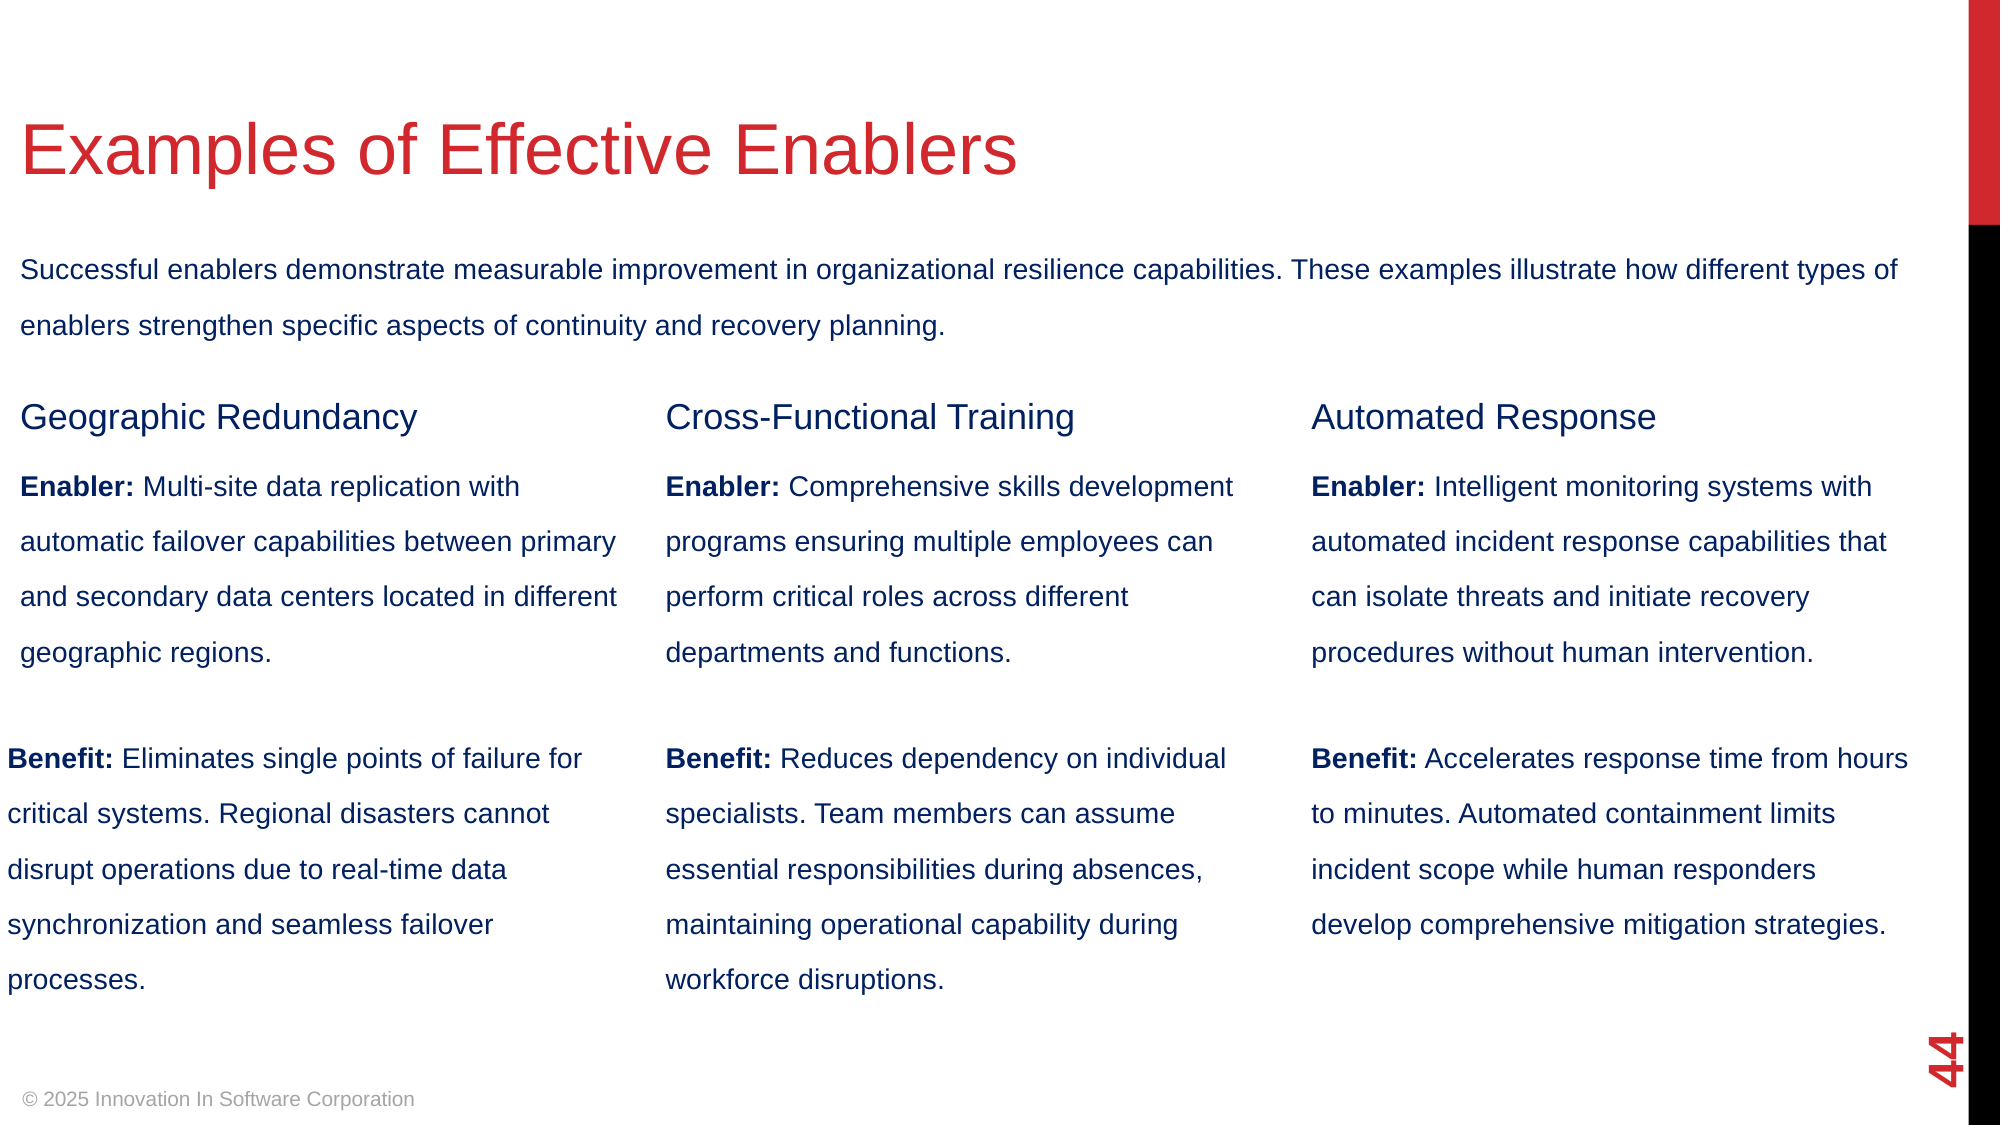

Examples of Effective Enablers
Successful enablers demonstrate measurable improvement in organizational resilience capabilities. These examples illustrate how different types of enablers strengthen specific aspects of continuity and recovery planning.
Cross-Functional Training
Automated Response
Geographic Redundancy
Enabler: Multi-site data replication with automatic failover capabilities between primary and secondary data centers located in different geographic regions.
Enabler: Comprehensive skills development programs ensuring multiple employees can perform critical roles across different departments and functions.
Enabler: Intelligent monitoring systems with automated incident response capabilities that can isolate threats and initiate recovery procedures without human intervention.
Benefit: Eliminates single points of failure for critical systems. Regional disasters cannot disrupt operations due to real-time data synchronization and seamless failover processes.
Benefit: Reduces dependency on individual specialists. Team members can assume essential responsibilities during absences, maintaining operational capability during workforce disruptions.
Benefit: Accelerates response time from hours to minutes. Automated containment limits incident scope while human responders develop comprehensive mitigation strategies.
44
© 2025 Innovation In Software Corporation